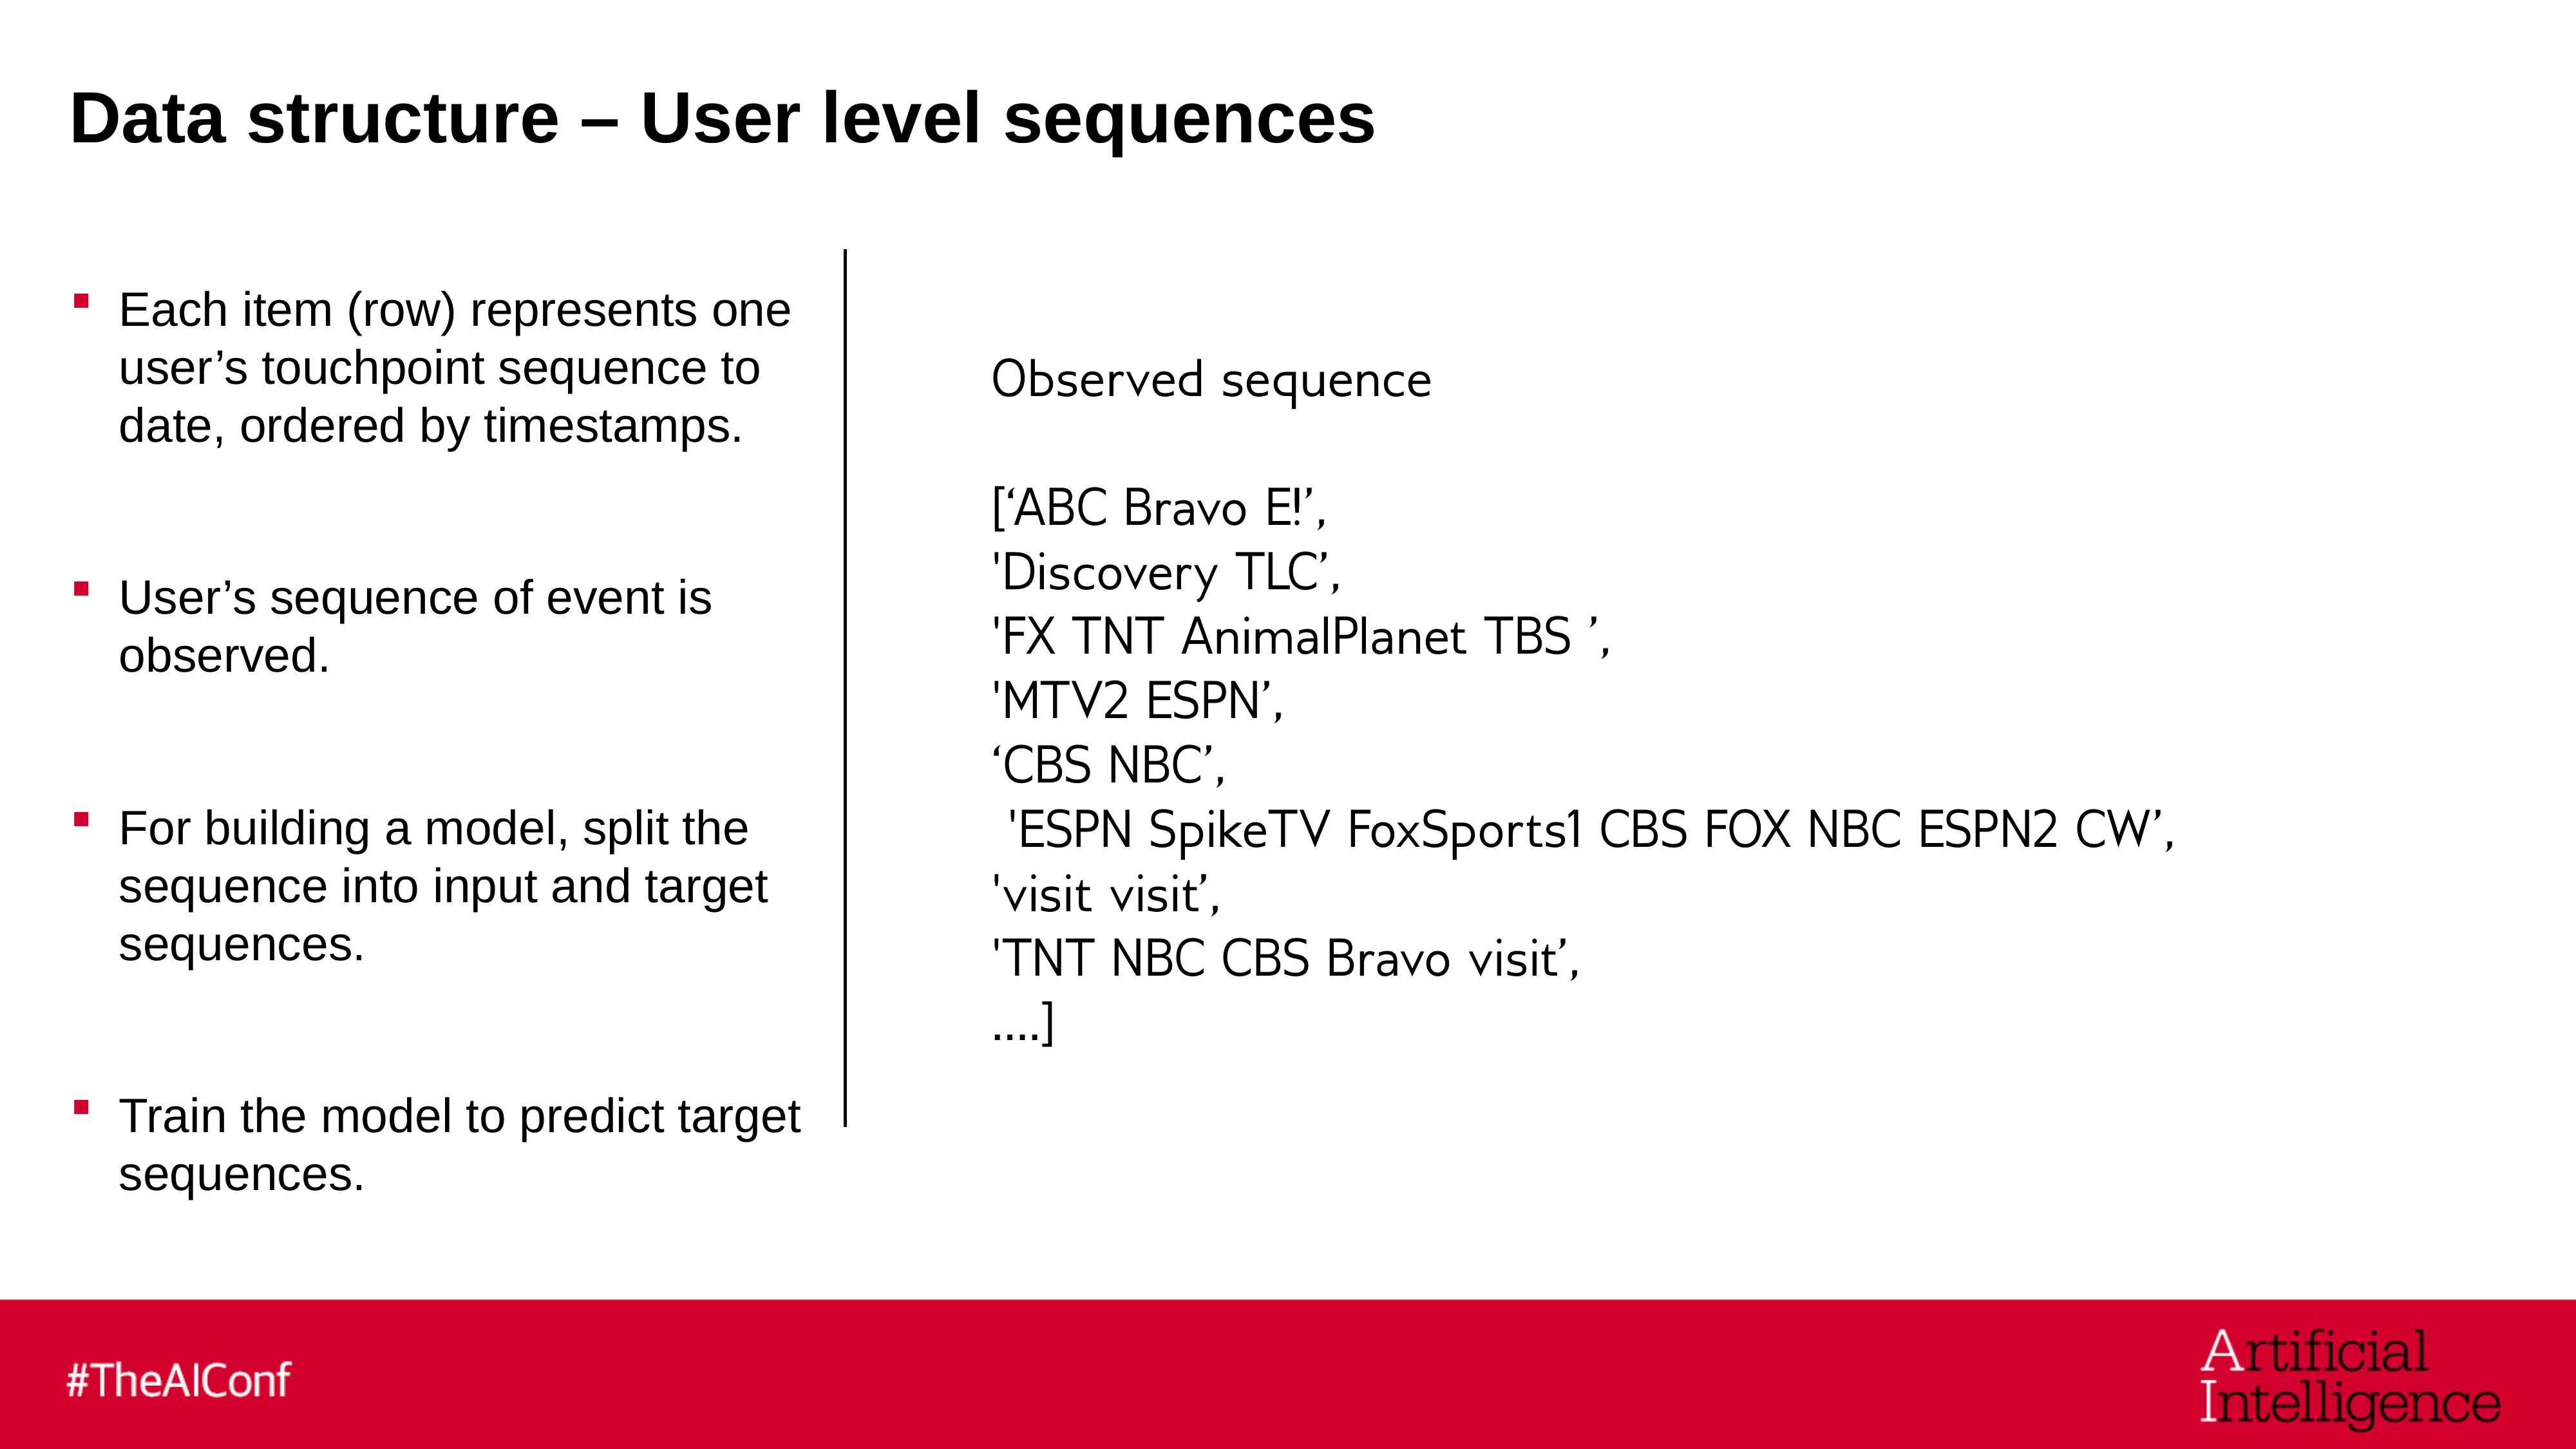

# Data structure – User level sequences
Each item (row) represents one user’s touchpoint sequence to date, ordered by timestamps.

User’s sequence of event is observed.

For building a model, split the sequence into input and target sequences.

Train the model to predict target sequences.

Observed sequence

[‘ABC Bravo E!’,
'Discovery TLC’,
'FX TNT AnimalPlanet TBS ’,
'MTV2 ESPN’,
‘CBS NBC’,
 'ESPN SpikeTV FoxSports1 CBS FOX NBC ESPN2 CW’,
'visit visit’,
'TNT NBC CBS Bravo visit’,
….]